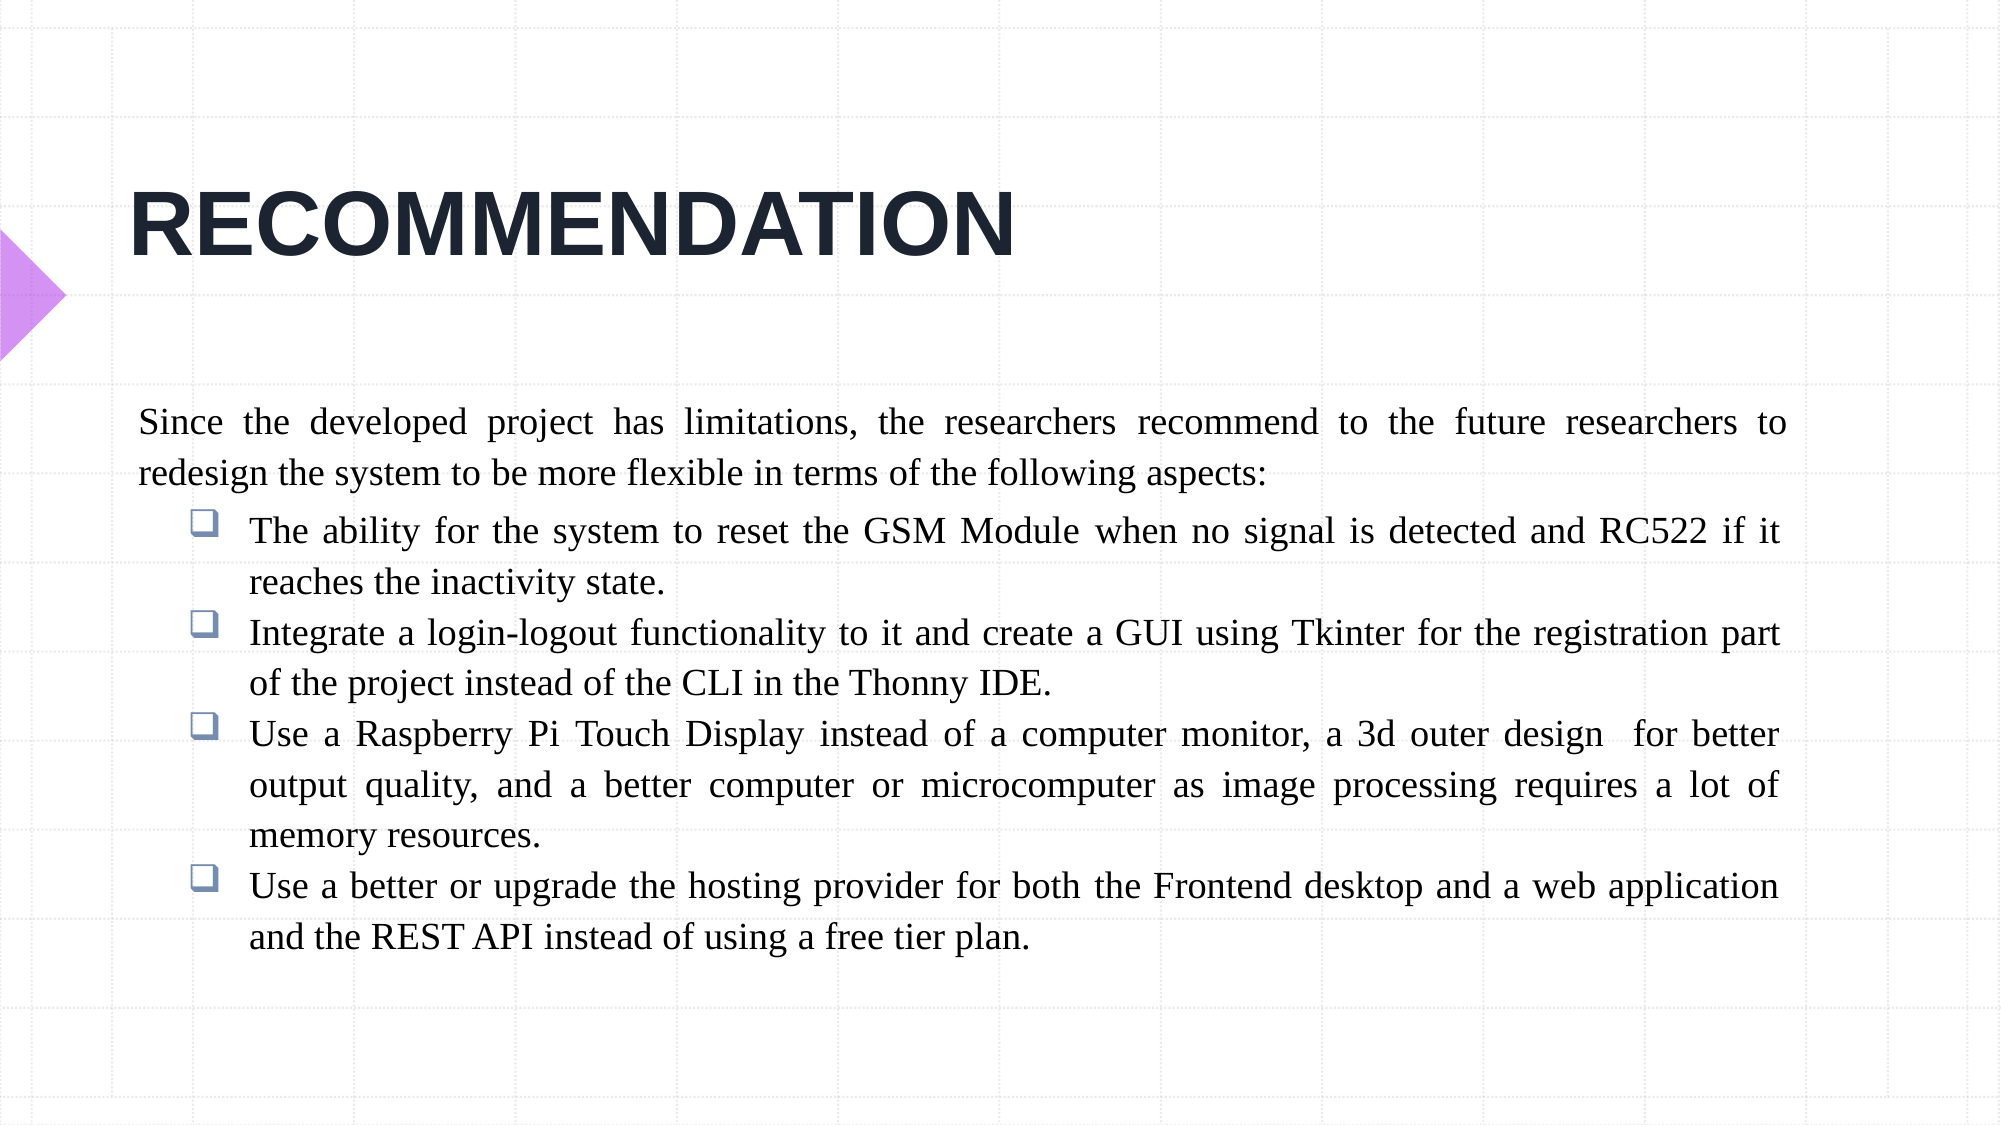

# RECOMMENDATION
Since the developed project has limitations, the researchers recommend to the future researchers to redesign the system to be more flexible in terms of the following aspects:
The ability for the system to reset the GSM Module when no signal is detected and RC522 if it reaches the inactivity state.
Integrate a login-logout functionality to it and create a GUI using Tkinter for the registration part of the project instead of the CLI in the Thonny IDE.
Use a Raspberry Pi Touch Display instead of a computer monitor, a 3d outer design  for better output quality, and a better computer or microcomputer as image processing requires a lot of memory resources.
Use a better or upgrade the hosting provider for both the Frontend desktop and a web application and the REST API instead of using a free tier plan.